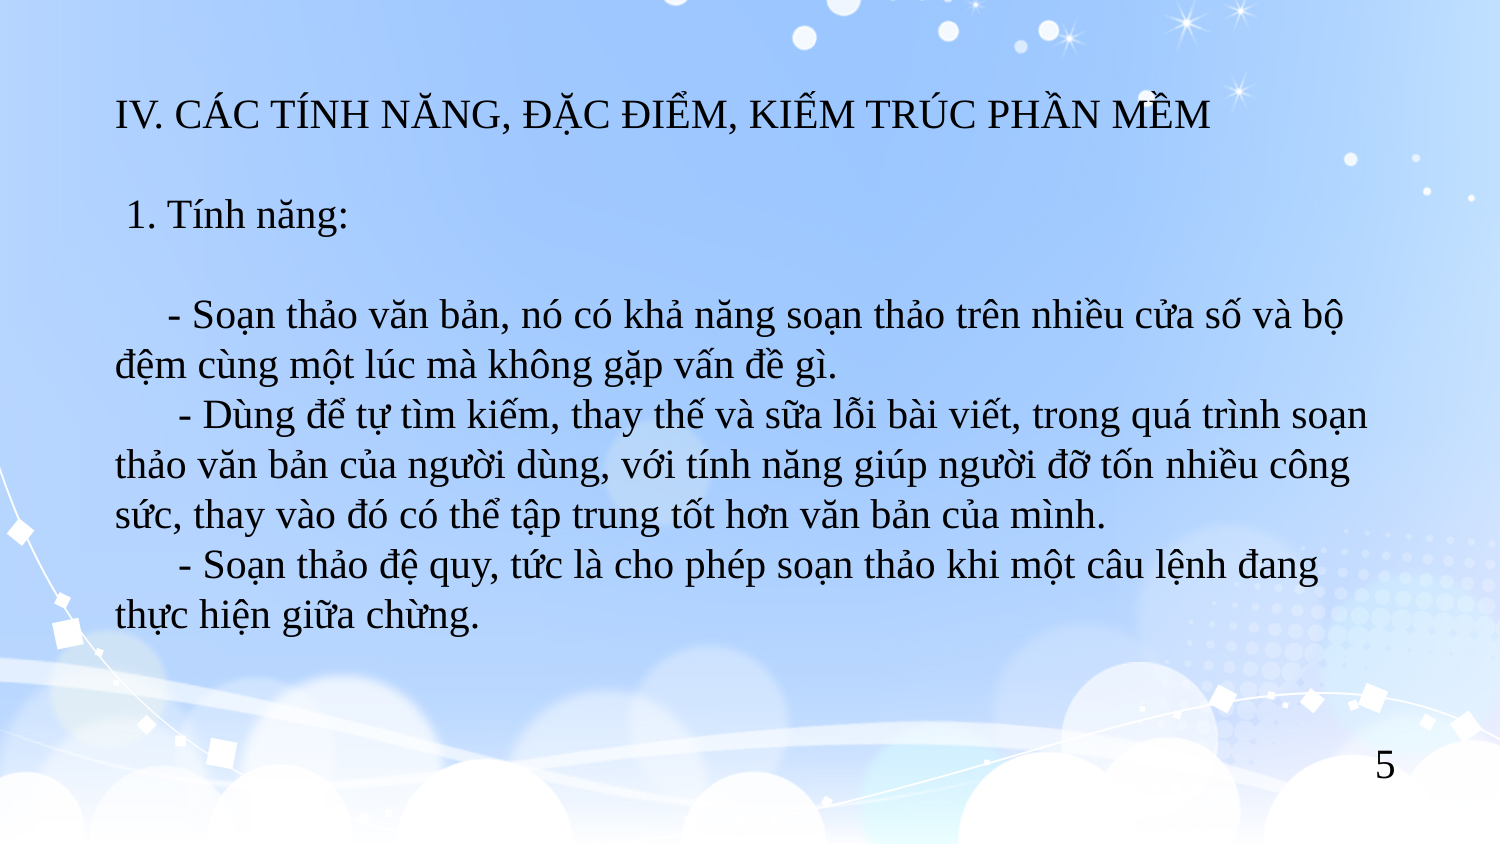

IV. CÁC TÍNH NĂNG, ĐẶC ĐIỂM, KIẾM TRÚC PHẦN MỀM

 1. Tính năng:

     - Soạn thảo văn bản, nó có khả năng soạn thảo trên nhiều cửa số và bộ
đệm cùng một lúc mà không gặp vấn đề gì.
      - Dùng để tự tìm kiếm, thay thế và sữa lỗi bài viết, trong quá trình soạn
thảo văn bản của người dùng, với tính năng giúp người đỡ tốn nhiều công
sức, thay vào đó có thể tập trung tốt hơn văn bản của mình.
      - Soạn thảo đệ quy, tức là cho phép soạn thảo khi một câu lệnh đang
thực hiện giữa chừng.

                                                                                                                        5